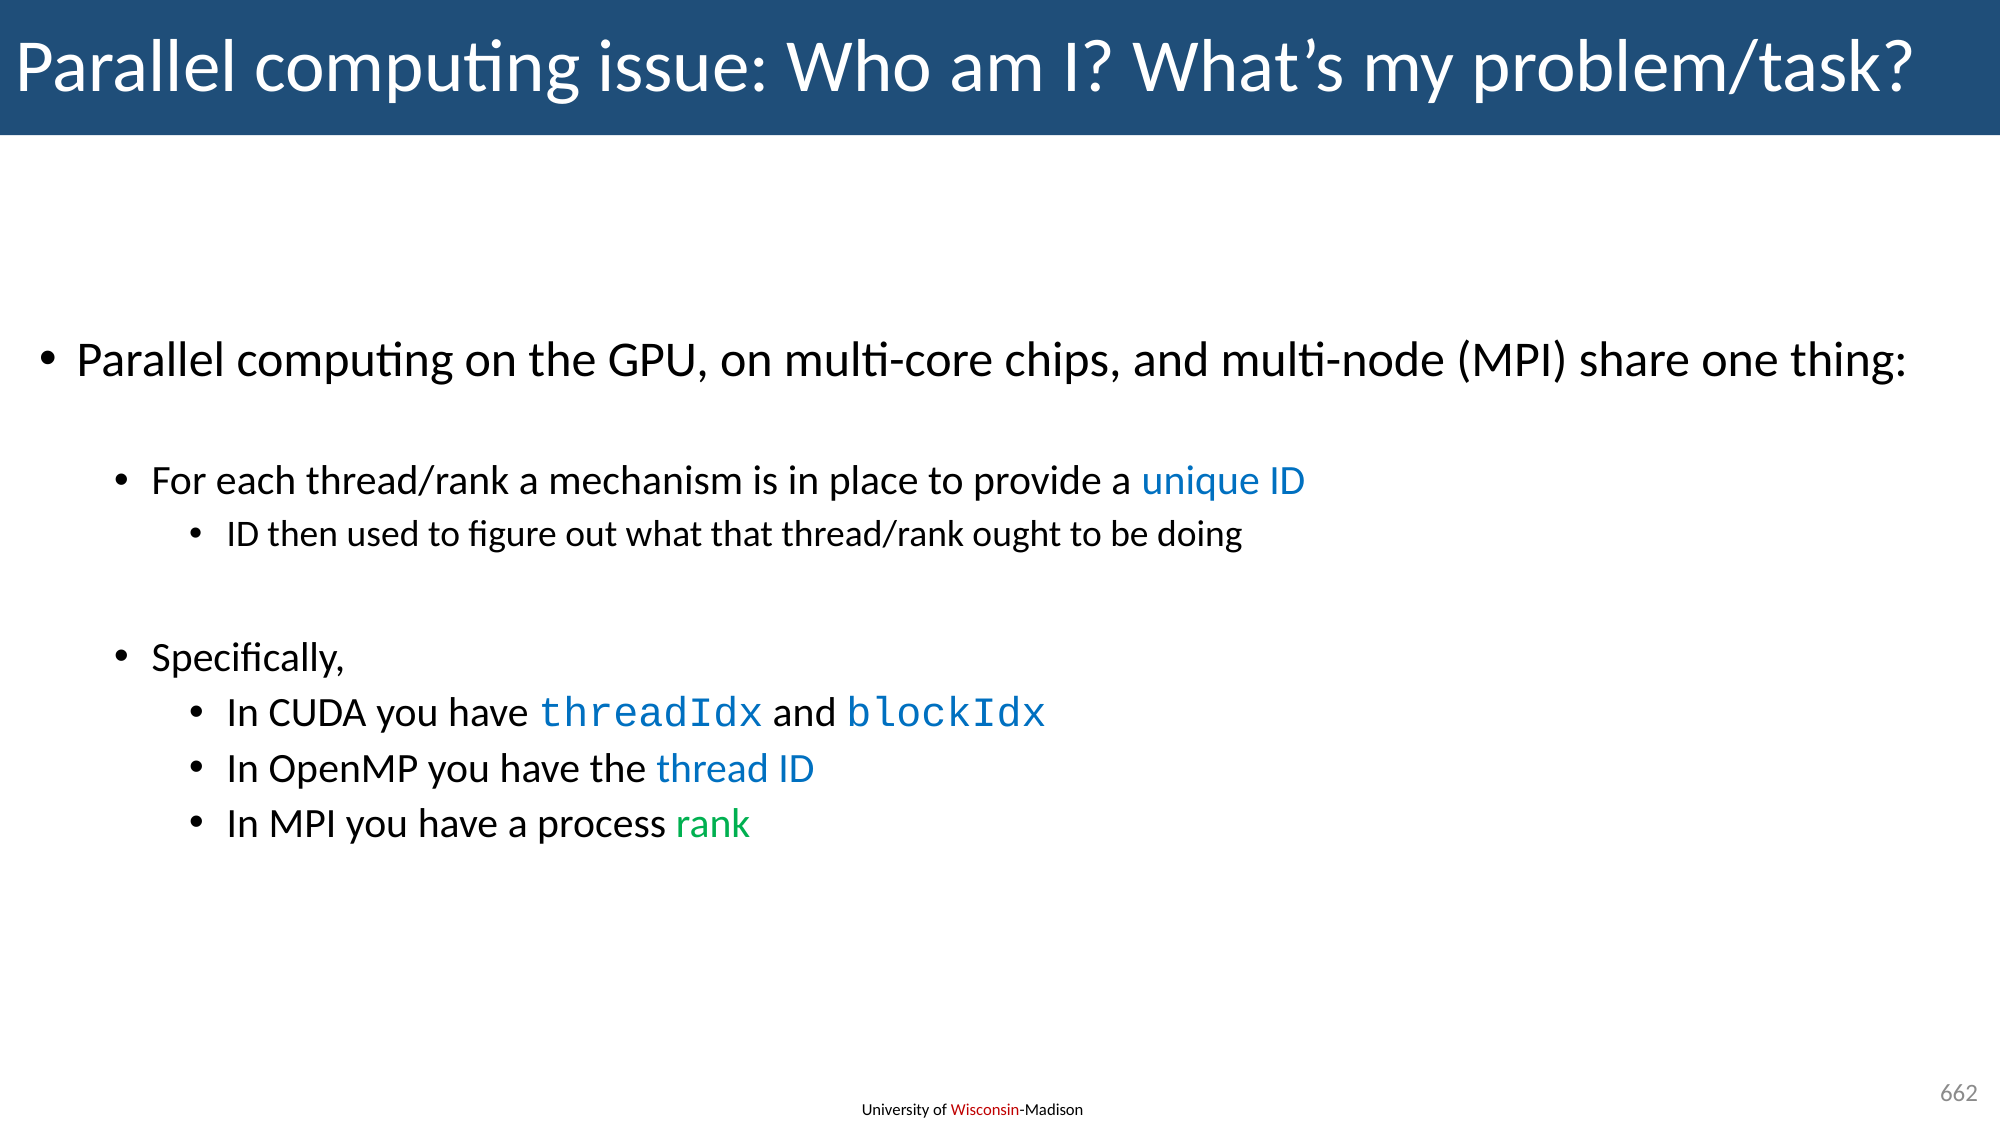

# Parallel computing issue: Who am I? What’s my problem/task?

Parallel computing on the GPU, on multi-core chips, and multi-node (MPI) share one thing:

For each thread/rank a mechanism is in place to provide a unique ID
ID then used to figure out what that thread/rank ought to be doing

Specifically,
In CUDA you have threadIdx and blockIdx
In OpenMP you have the thread ID
In MPI you have a process rank
662